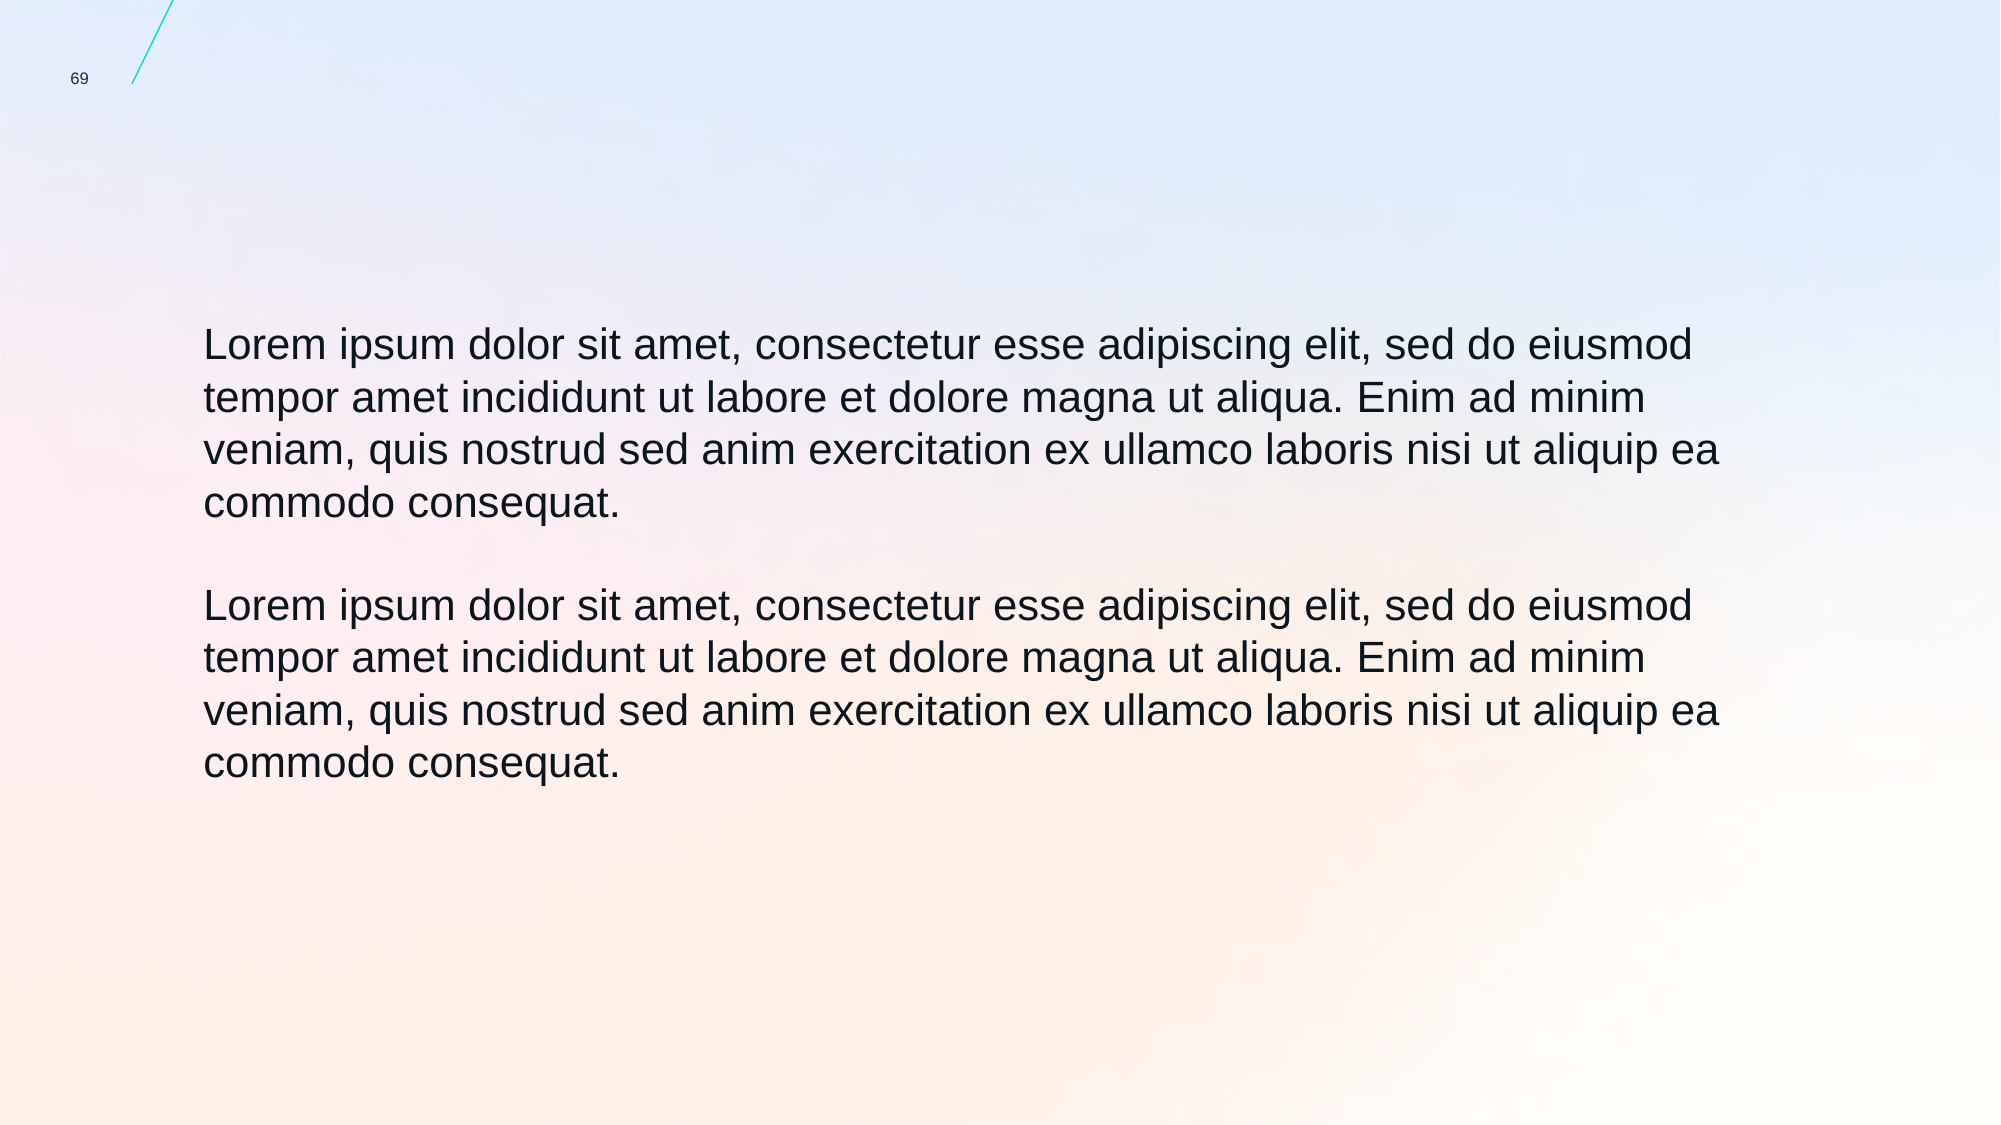

69

Lorem ipsum dolor sit amet, consectetur esse adipiscing elit, sed do eiusmod tempor amet incididunt ut labore et dolore magna ut aliqua. Enim ad minim veniam, quis nostrud sed anim exercitation ex ullamco laboris nisi ut aliquip ea commodo consequat.
Lorem ipsum dolor sit amet, consectetur esse adipiscing elit, sed do eiusmod tempor amet incididunt ut labore et dolore magna ut aliqua. Enim ad minim veniam, quis nostrud sed anim exercitation ex ullamco laboris nisi ut aliquip ea commodo consequat.